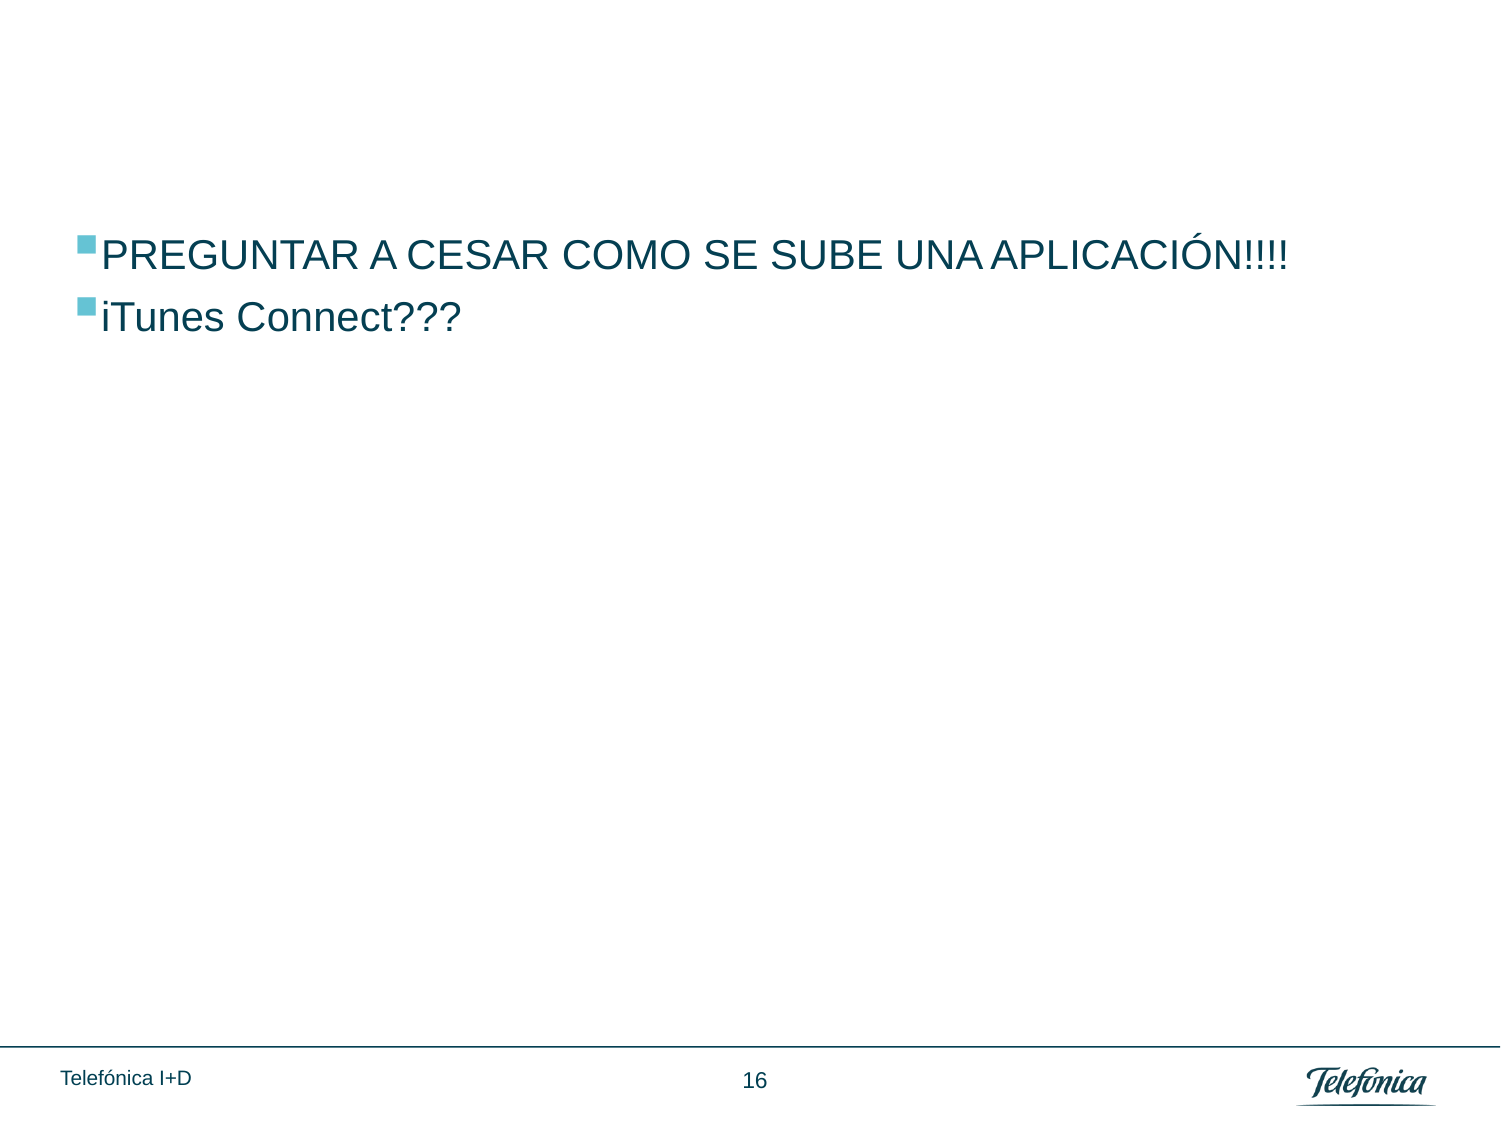

#
PREGUNTAR A CESAR COMO SE SUBE UNA APLICACIÓN!!!!
iTunes Connect???
16